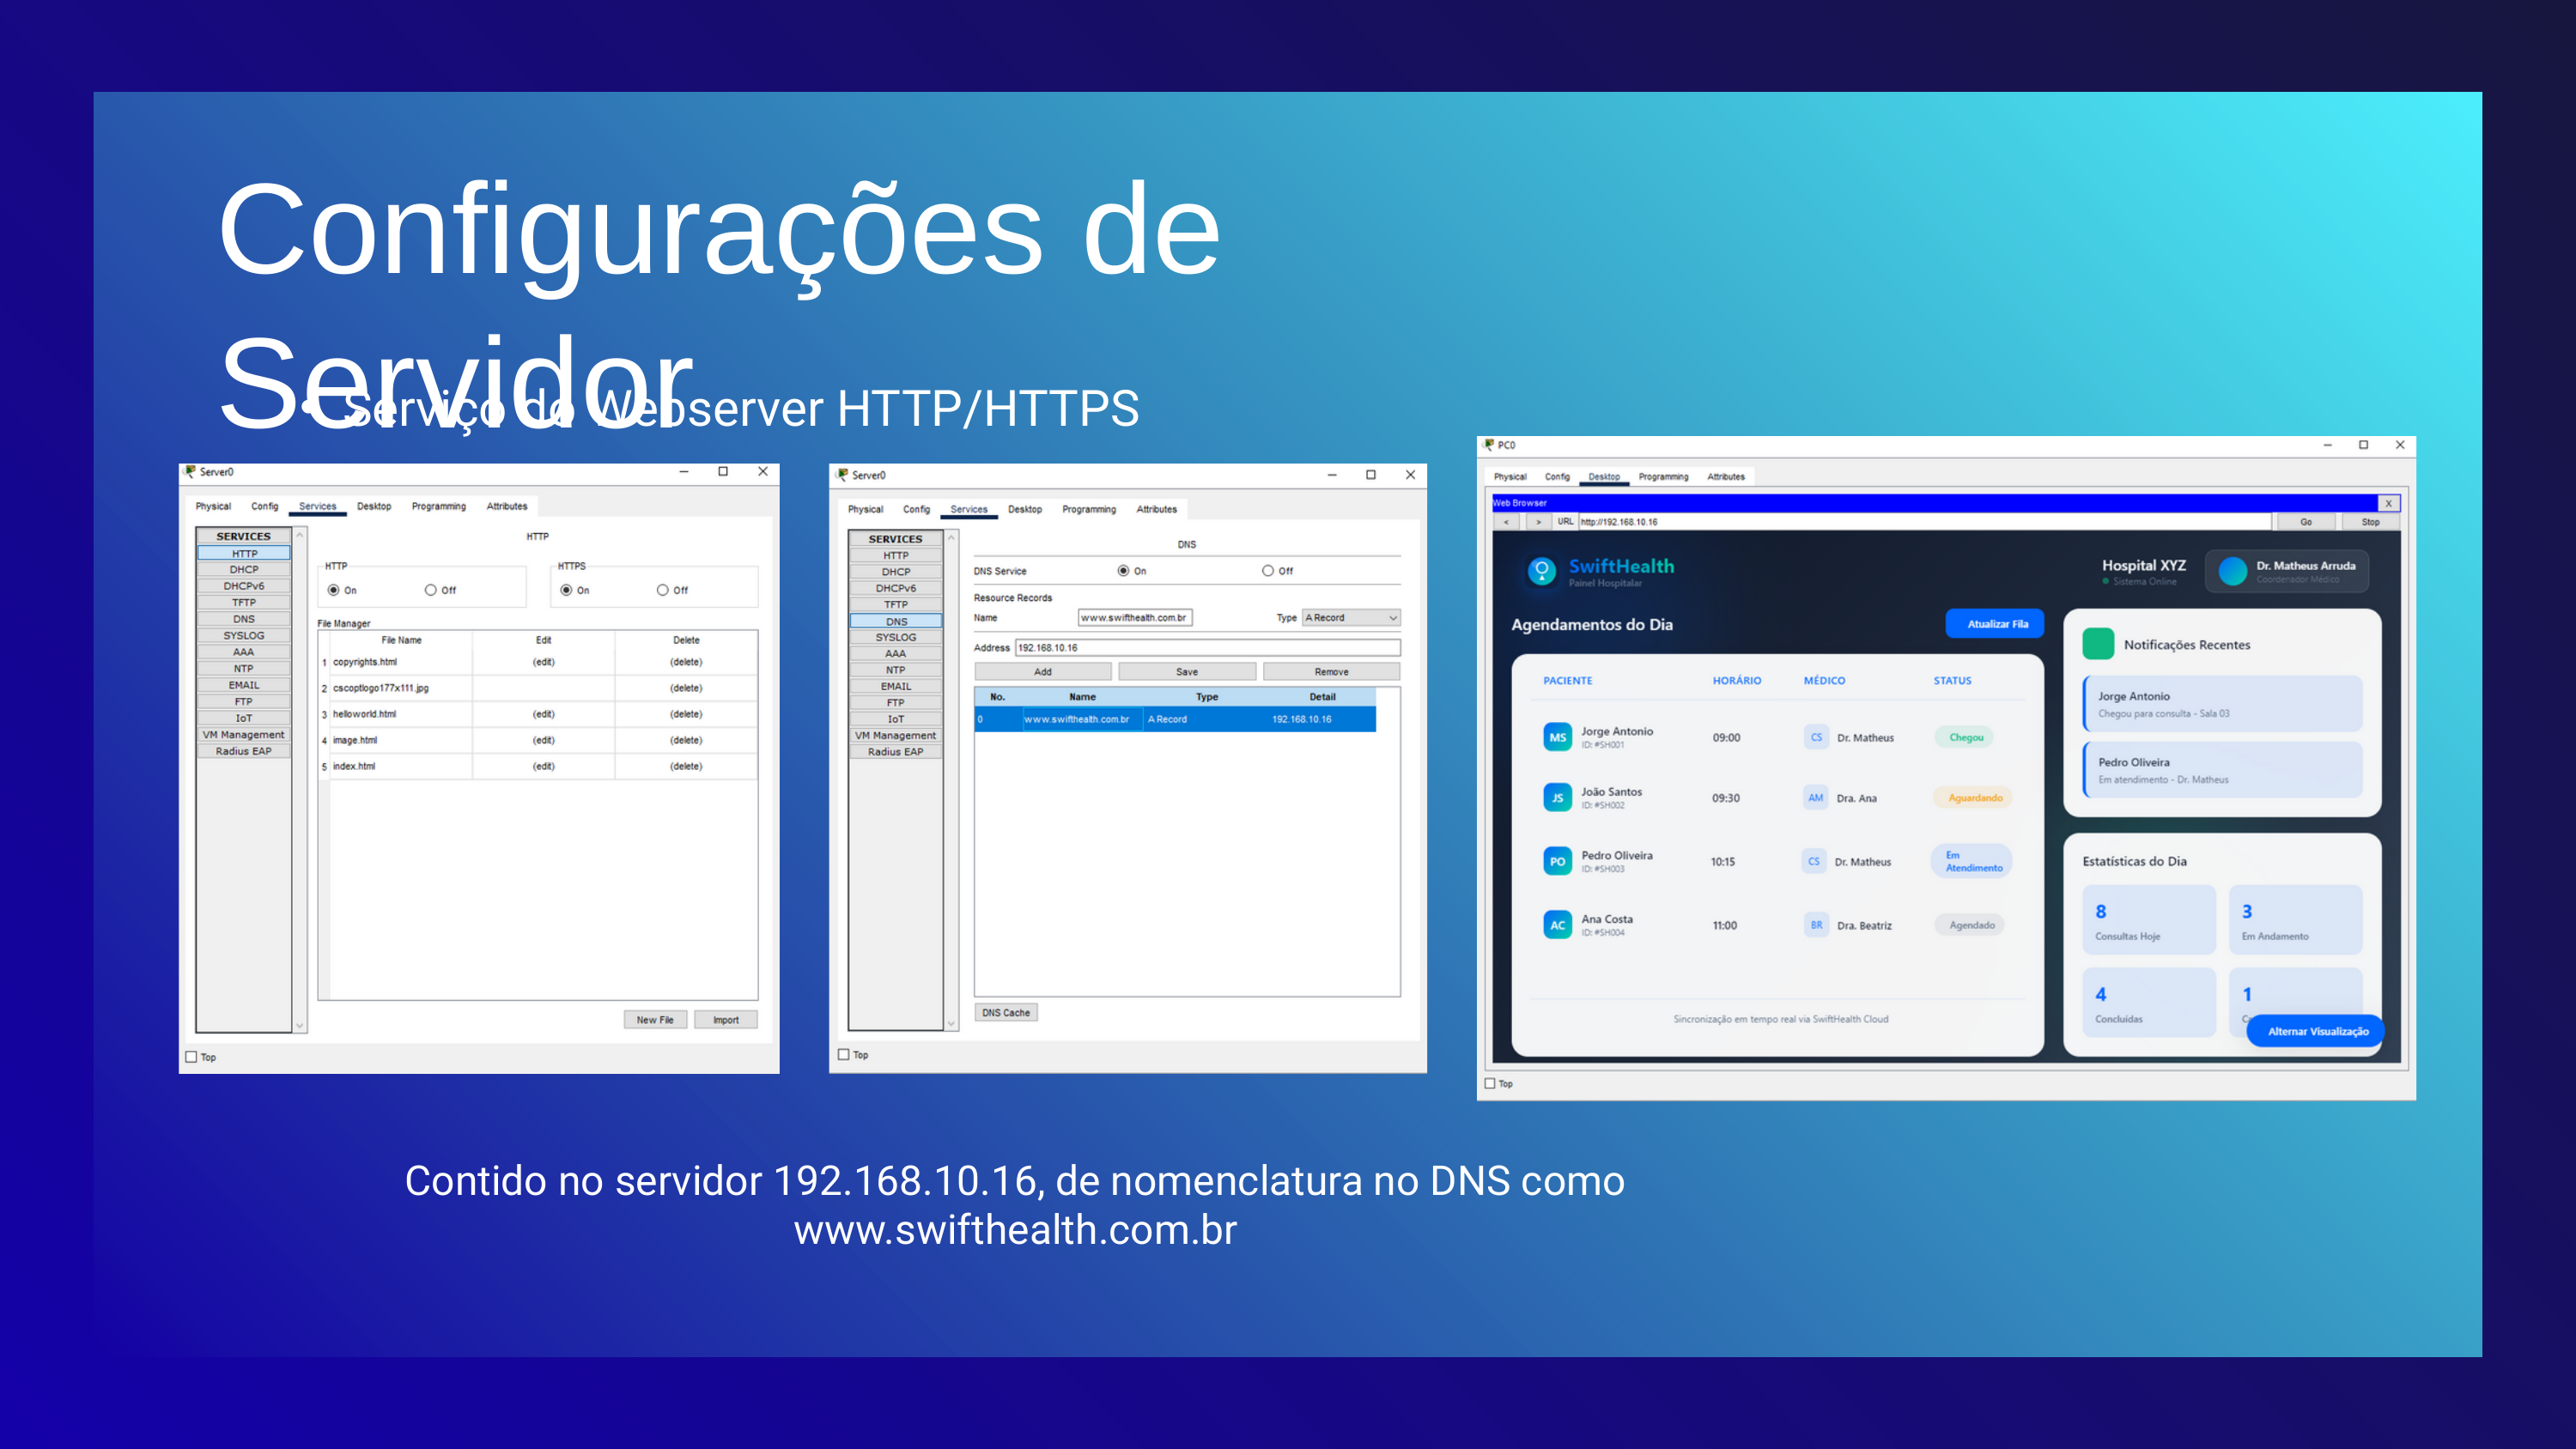

Configurações de Servidor
Serviço do Webserver HTTP/HTTPS

Contido no servidor 192.168.10.16, de nomenclatura no DNS como www.swifthealth.com.br